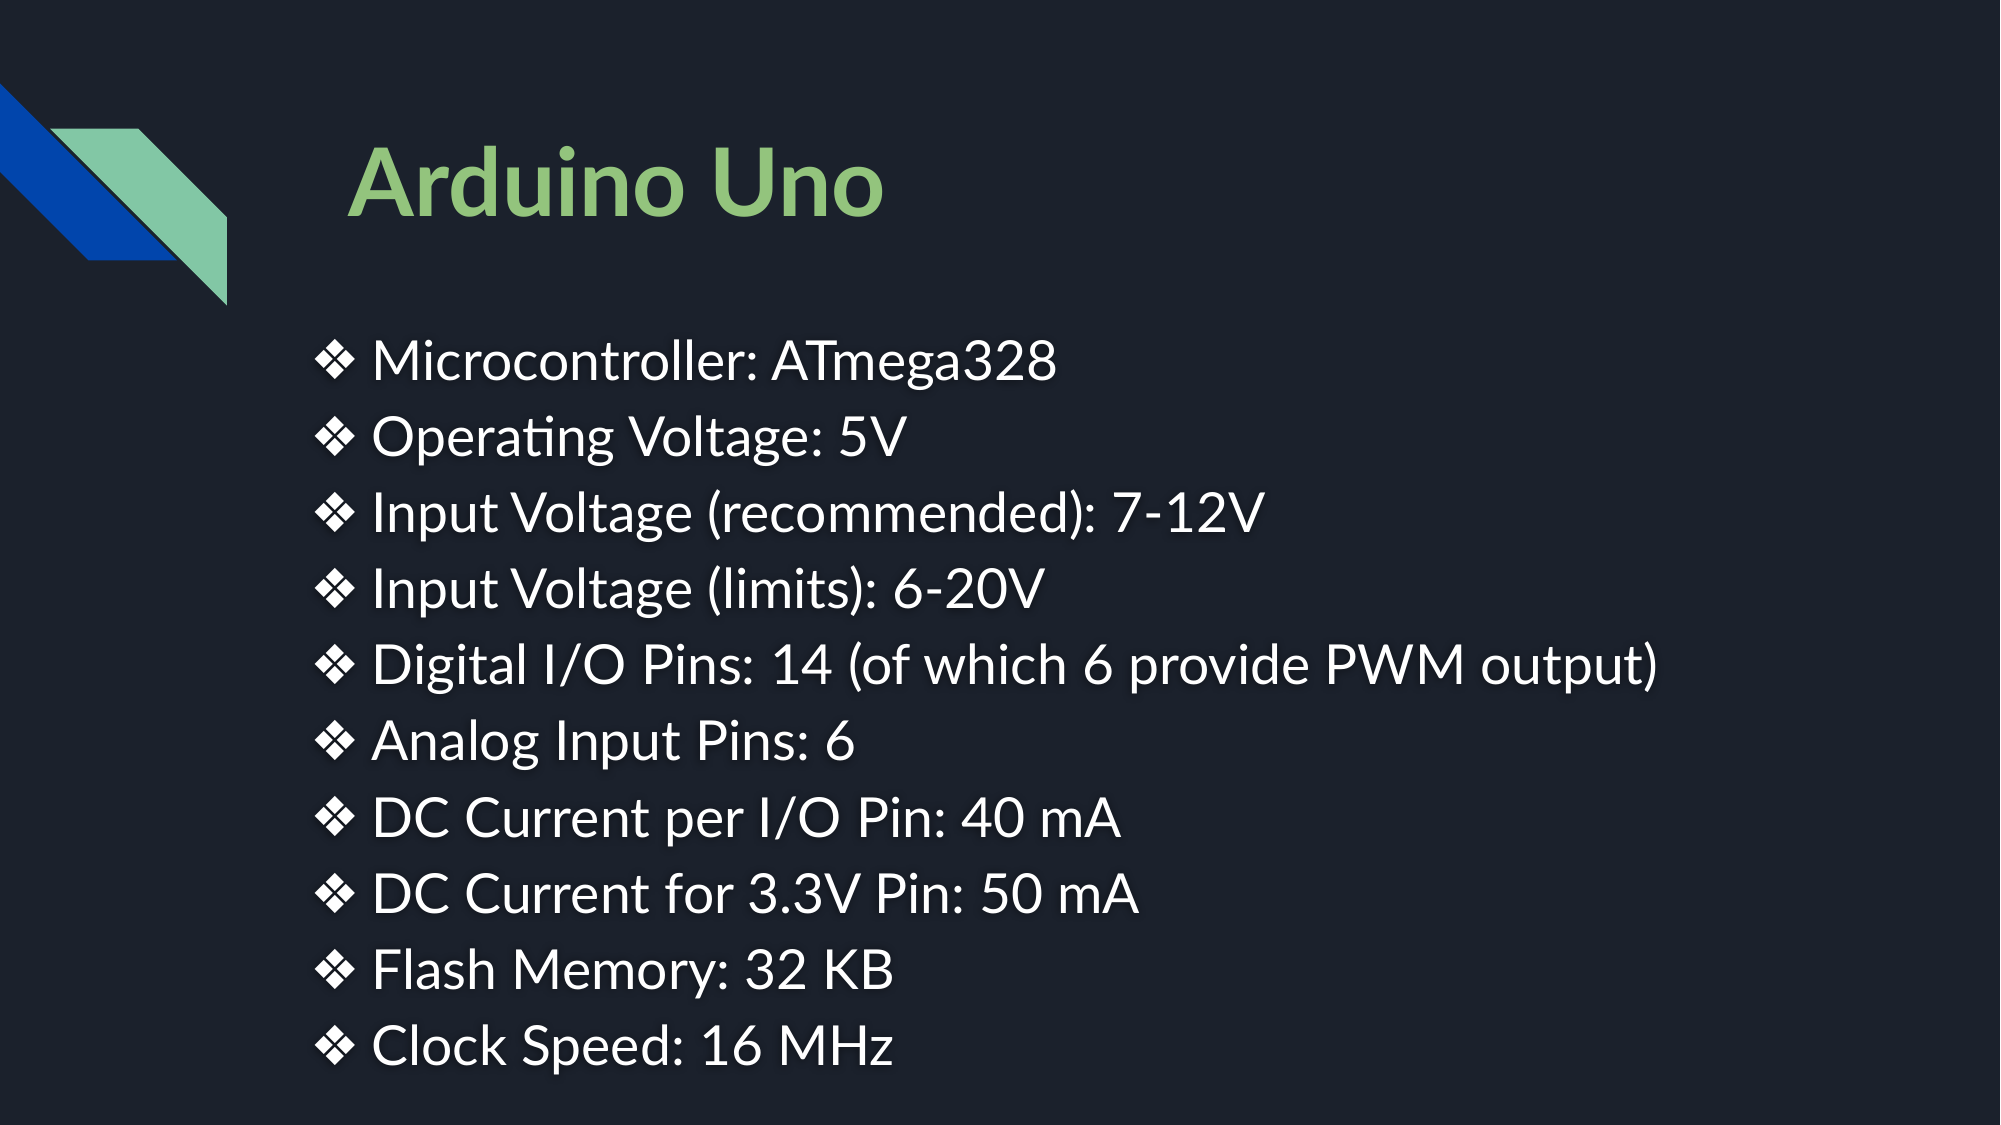

# Arduino Uno
Microcontroller: ATmega328
Operating Voltage: 5V
Input Voltage (recommended): 7-12V
Input Voltage (limits): 6-20V
Digital I/O Pins: 14 (of which 6 provide PWM output)
Analog Input Pins: 6
DC Current per I/O Pin: 40 mA
DC Current for 3.3V Pin: 50 mA
Flash Memory: 32 KB
Clock Speed: 16 MHz